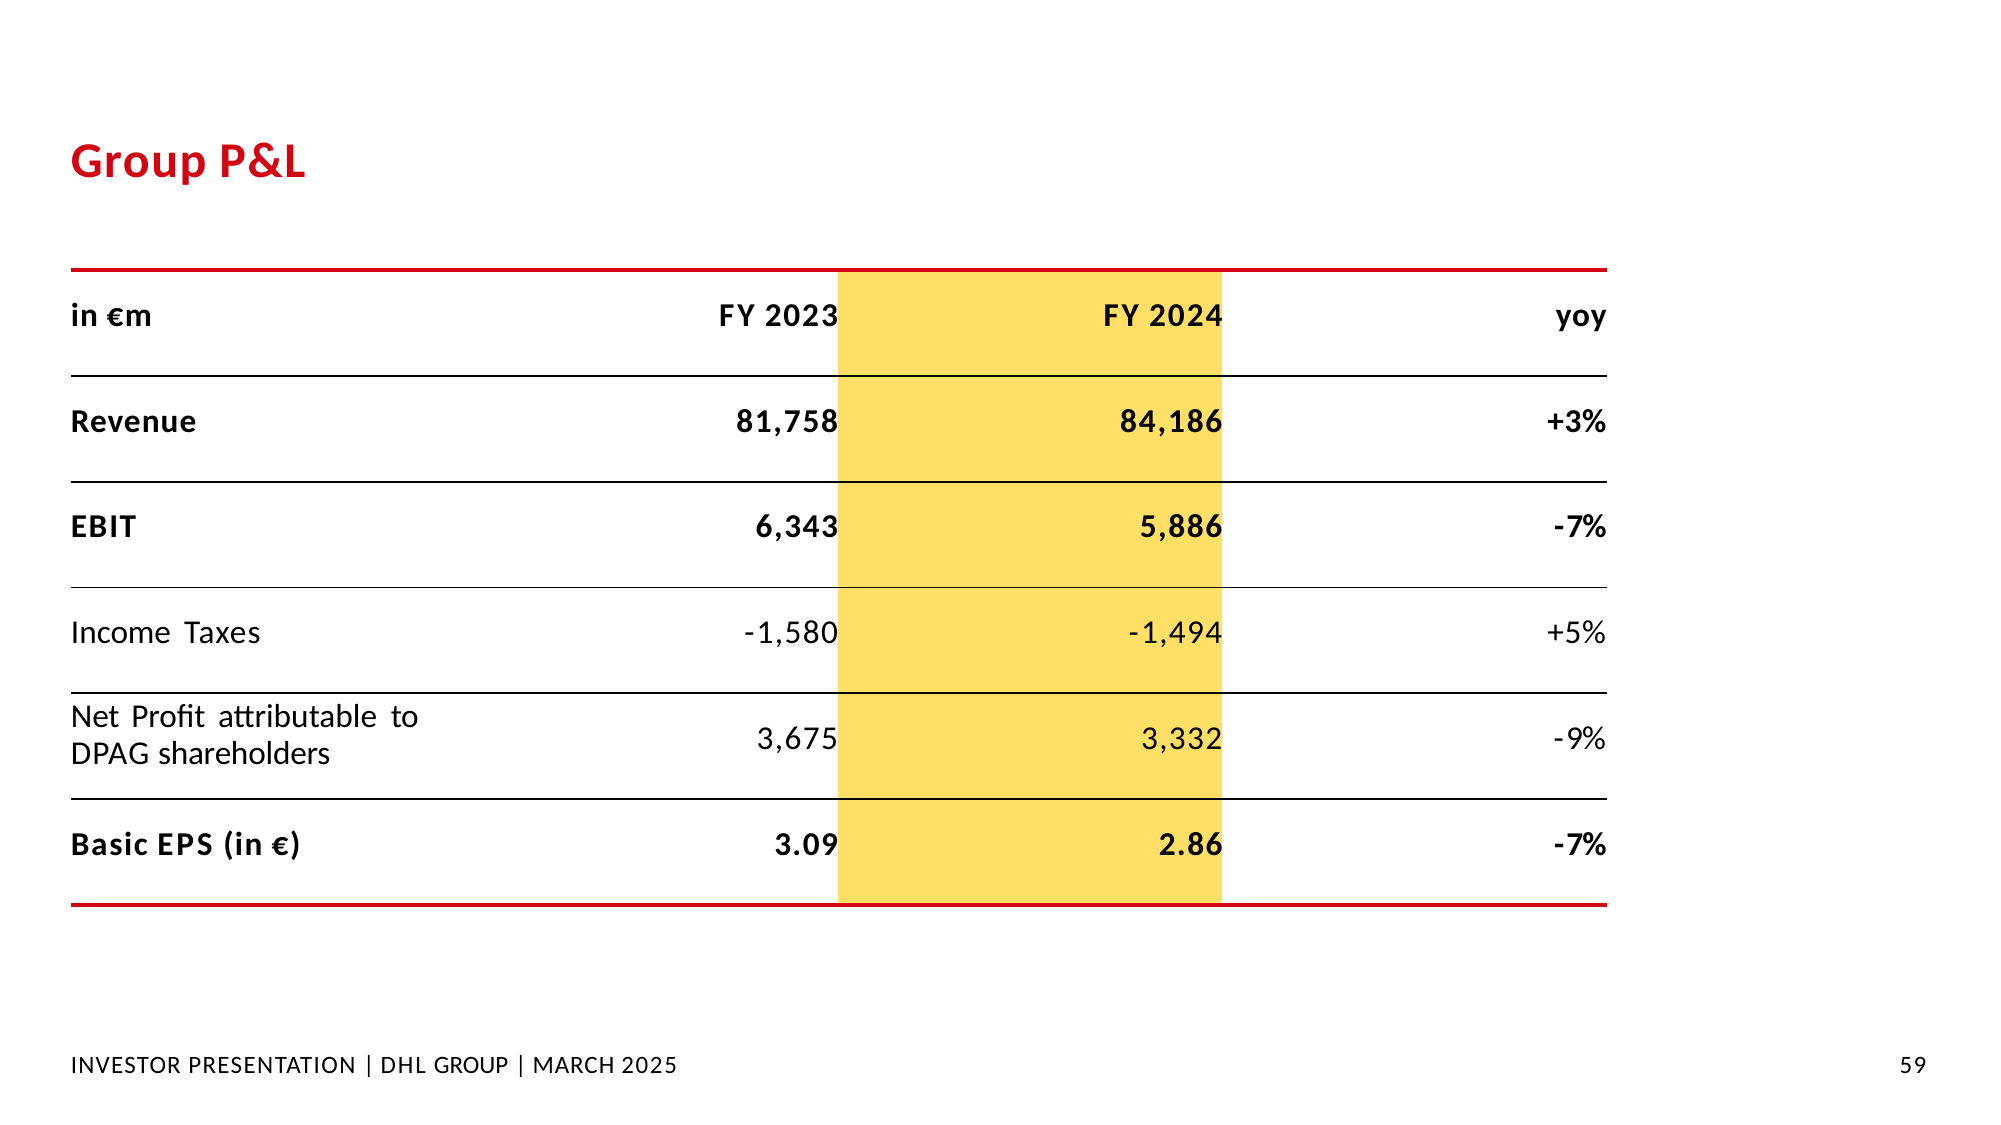

# Group P&L
| in €m | FY 2023 | FY 2024 | yoy |
| --- | --- | --- | --- |
| Revenue | 81,758 | 84,186 | +3% |
| EBIT | 6,343 | 5,886 | -7% |
| Income Taxes | -1,580 | -1,494 | +5% |
| Net Profit attributable to DPAG shareholders | 3,675 | 3,332 | -9% |
| Basic EPS (in €) | 3.09 | 2.86 | -7% |
INVESTOR PRESENTATION | DHL GROUP | MARCH 2025
59